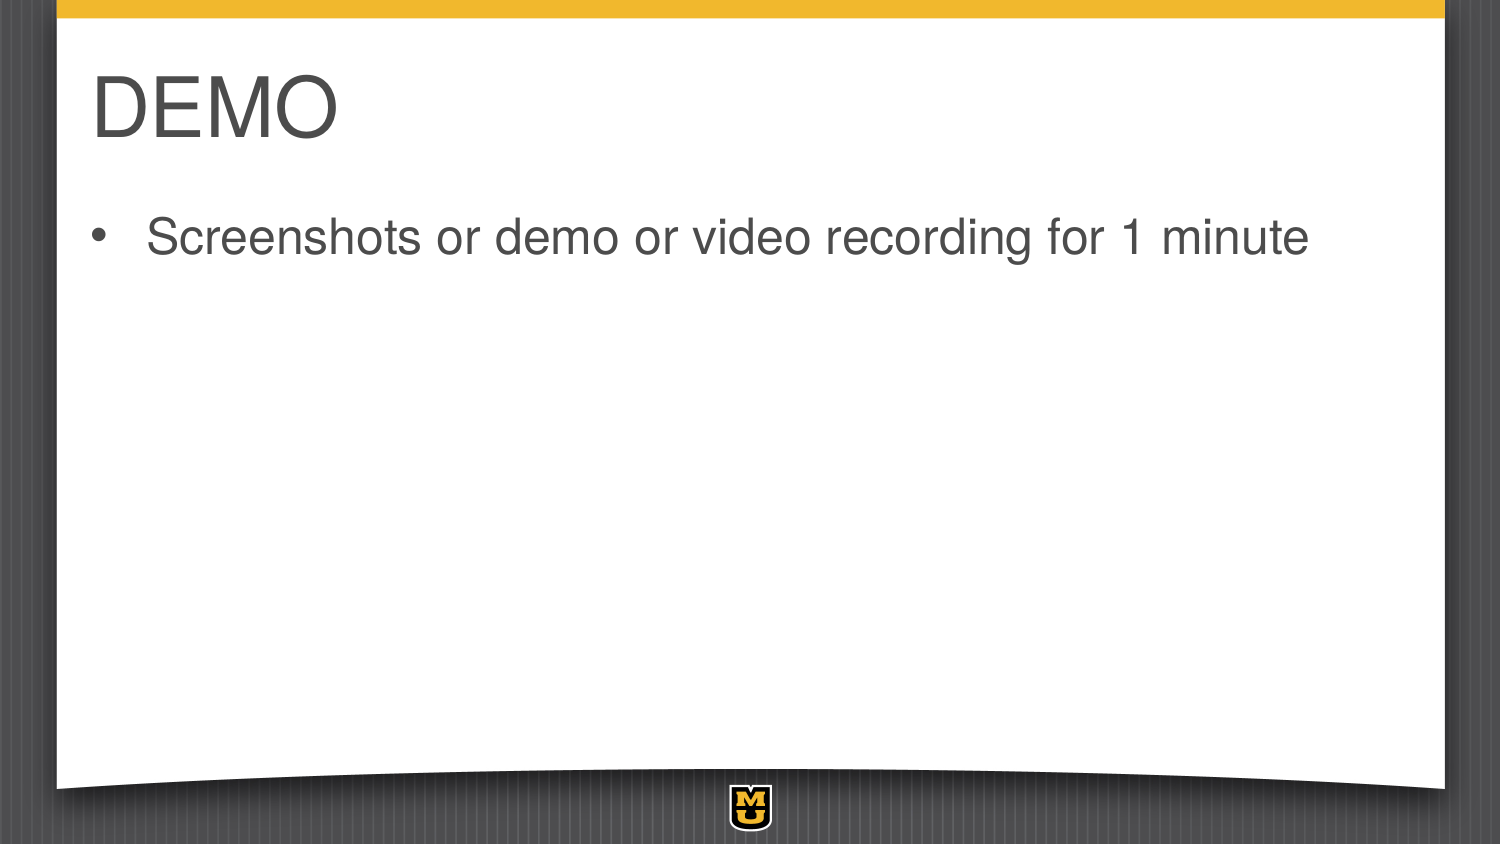

# DEMO
Screenshots or demo or video recording for 1 minute